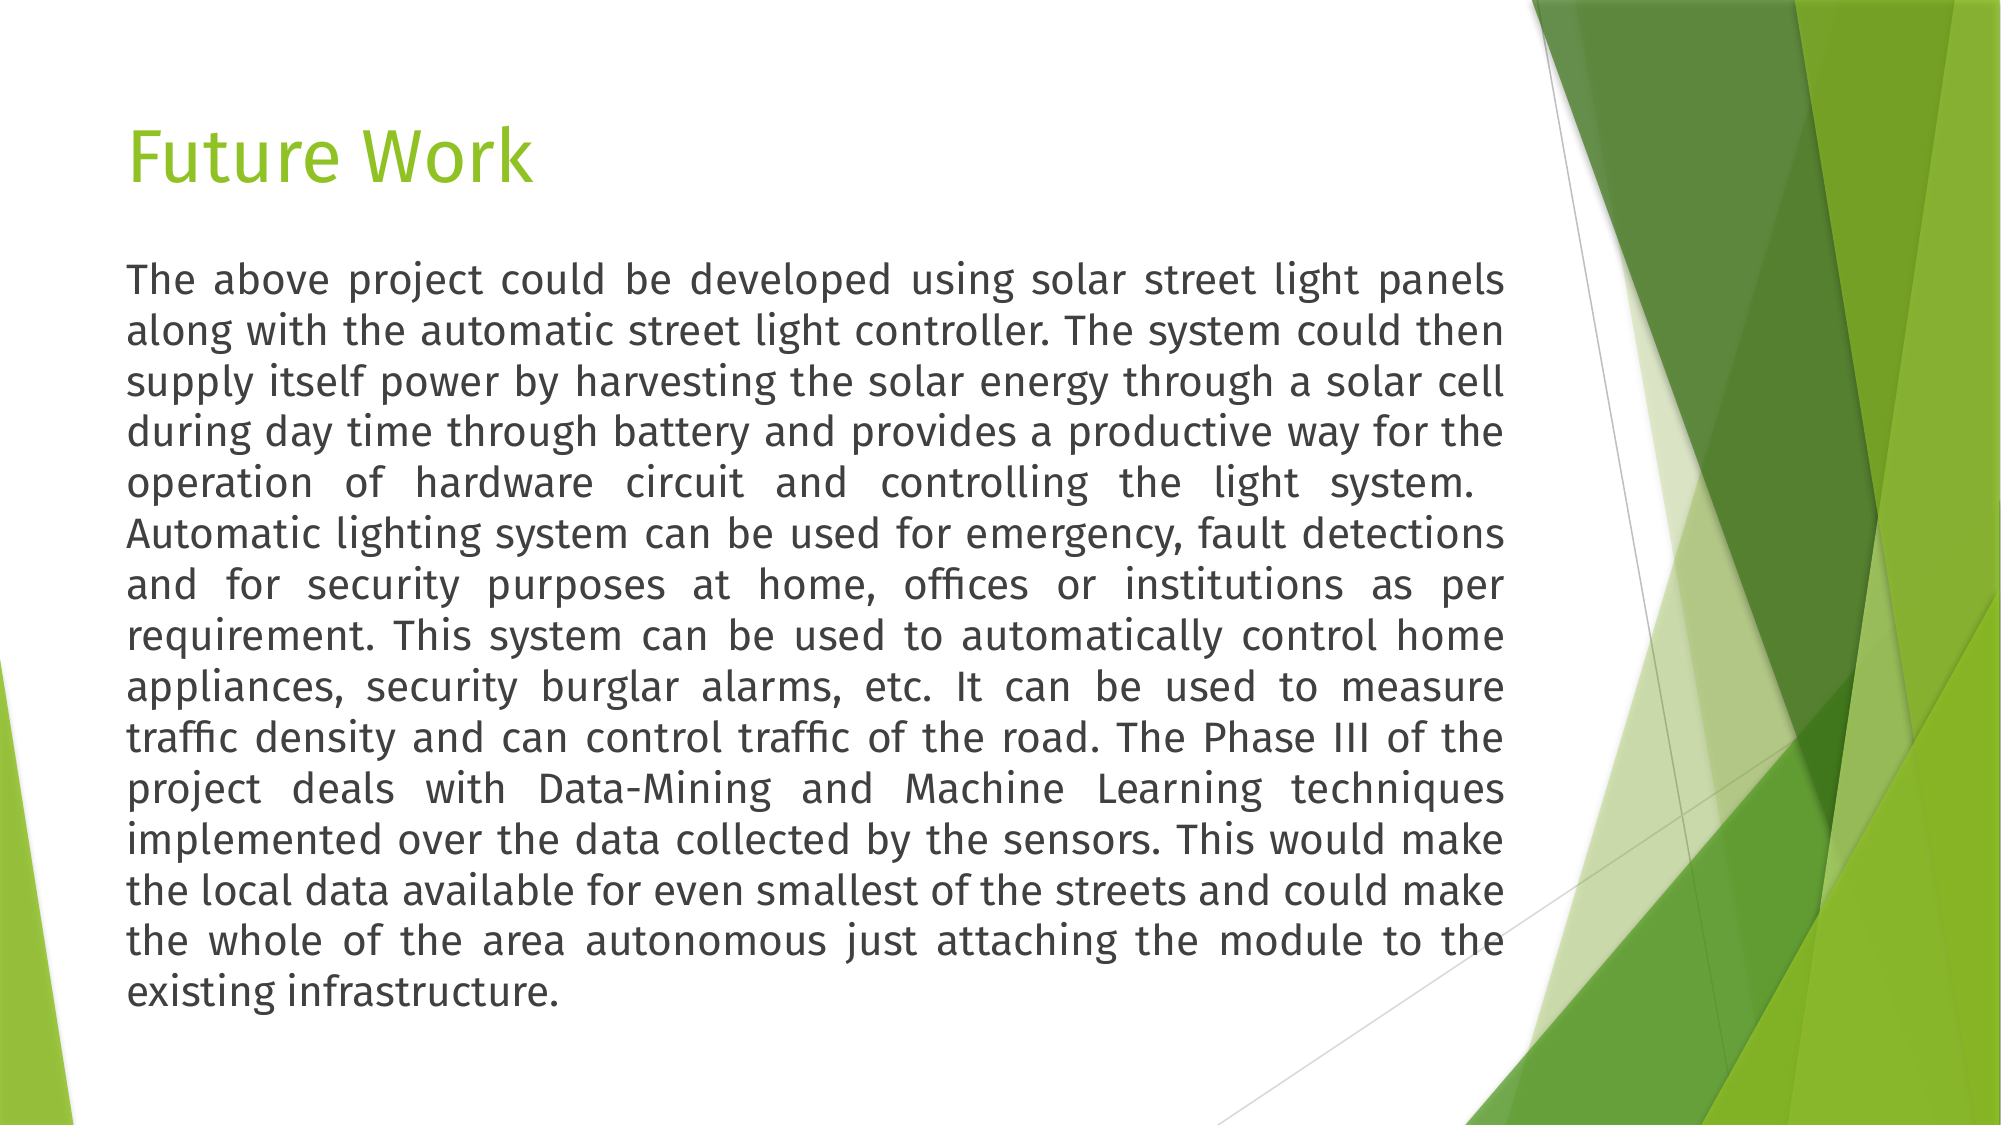

# Future Work
The above project could be developed using solar street light panels along with the automatic street light controller. The system could then supply itself power by harvesting the solar energy through a solar cell during day time through battery and provides a productive way for the operation of hardware circuit and controlling the light system.  Automatic lighting system can be used for emergency, fault detections and for security purposes at home, offices or institutions as per requirement. This system can be used to automatically control home appliances, security burglar alarms, etc. It can be used to measure traffic density and can control traffic of the road. The Phase III of the project deals with Data-Mining and Machine Learning techniques implemented over the data collected by the sensors. This would make the local data available for even smallest of the streets and could make the whole of the area autonomous just attaching the module to the existing infrastructure.